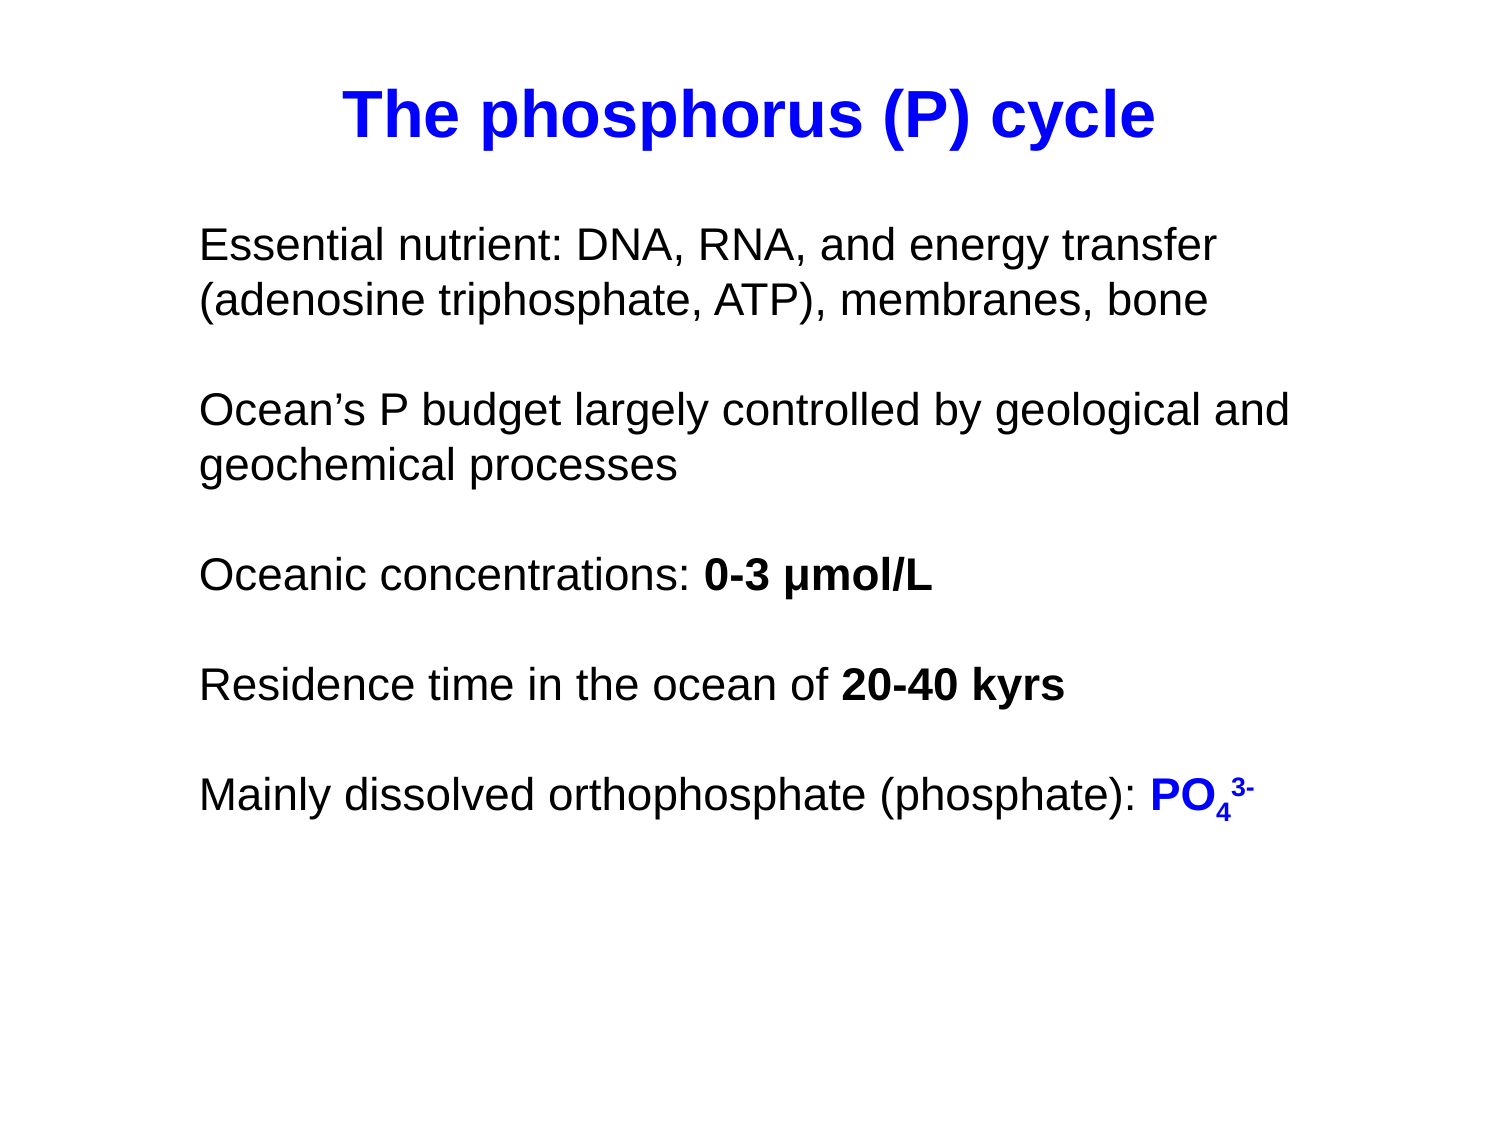

The phosphorus (P) cycle
Essential nutrient: DNA, RNA, and energy transfer (adenosine triphosphate, ATP), membranes, bone

Ocean’s P budget largely controlled by geological and geochemical processes

Oceanic concentrations: 0-3 μmol/L

Residence time in the ocean of 20-40 kyrs

Mainly dissolved orthophosphate (phosphate): PO43-